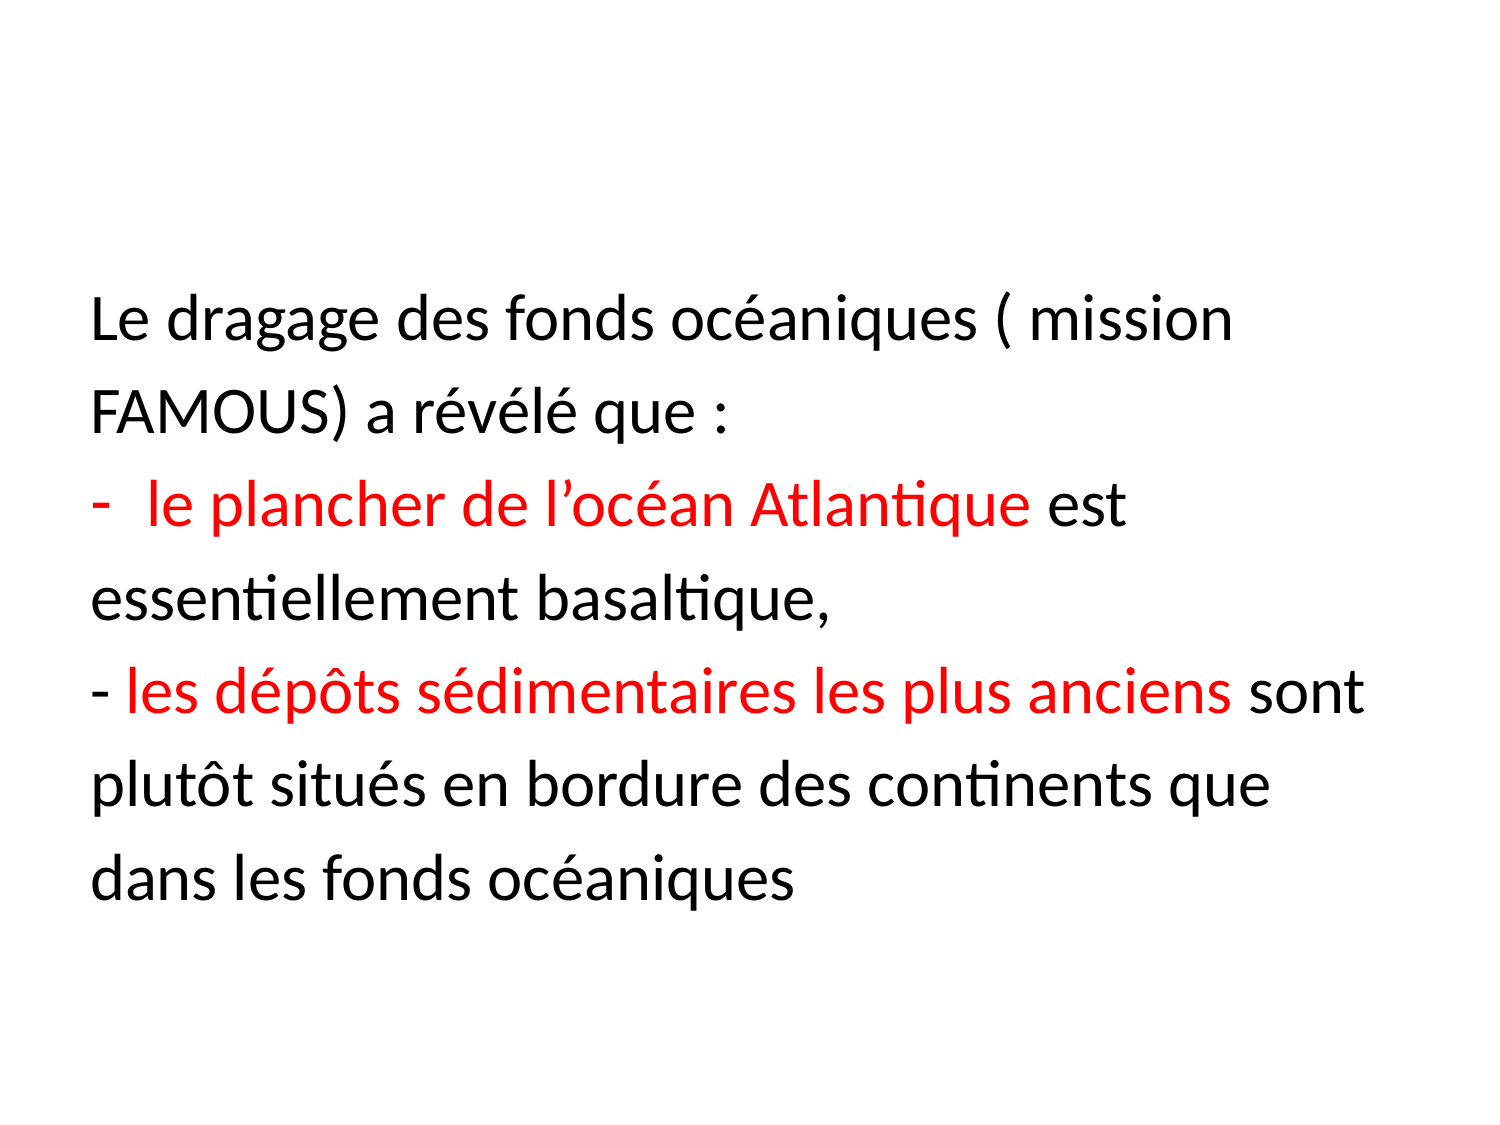

Le dragage des fonds océaniques ( mission
FAMOUS) a révélé que :
le plancher de l’océan Atlantique est
essentiellement basaltique,
- les dépôts sédimentaires les plus anciens sont
plutôt situés en bordure des continents que
dans les fonds océaniques